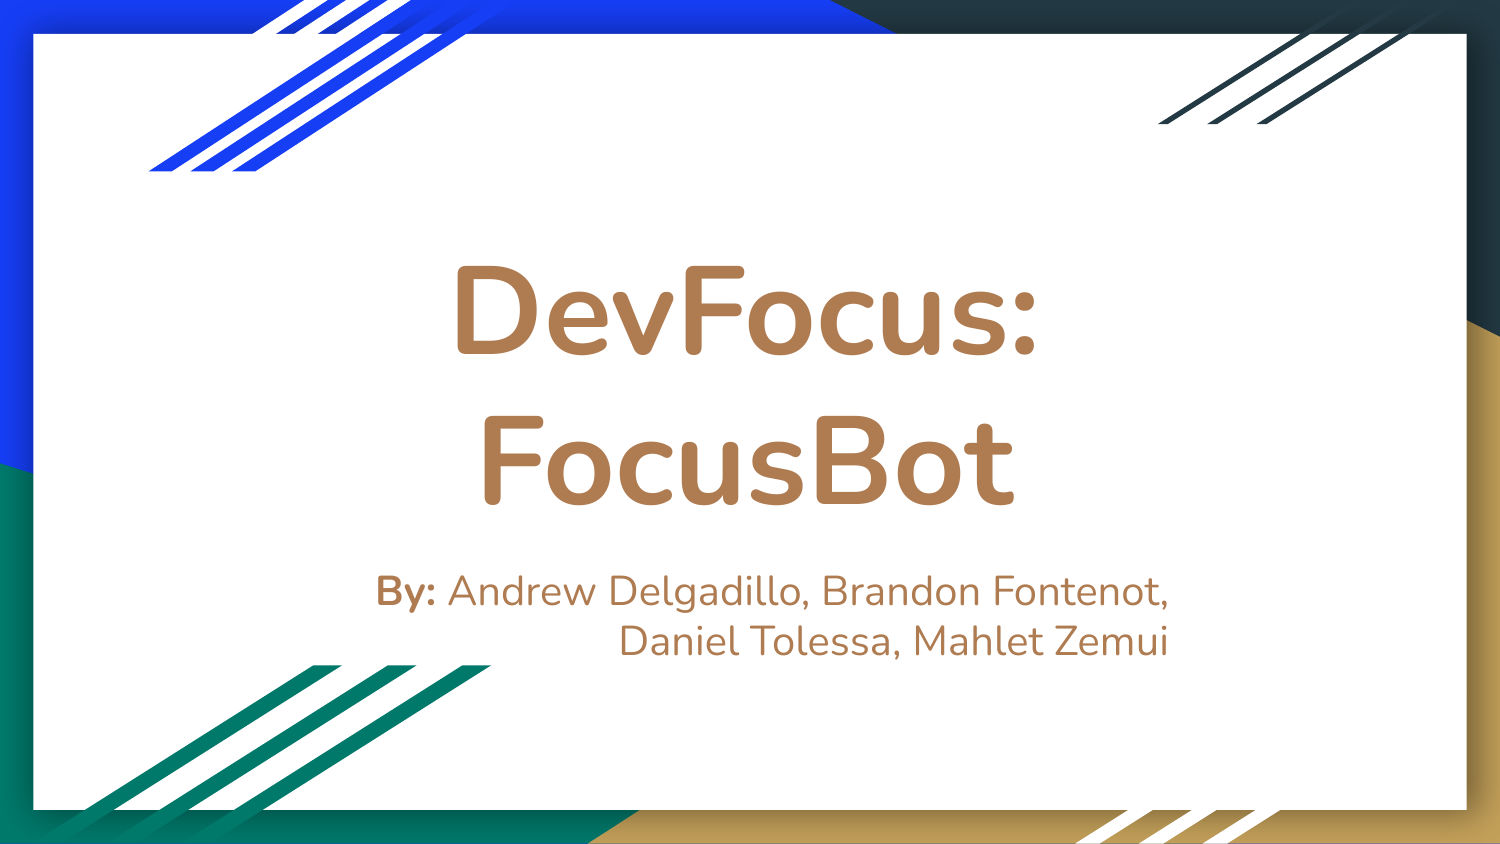

# DevFocus: FocusBot
By: Andrew Delgadillo, Brandon Fontenot, Daniel Tolessa, Mahlet Zemui